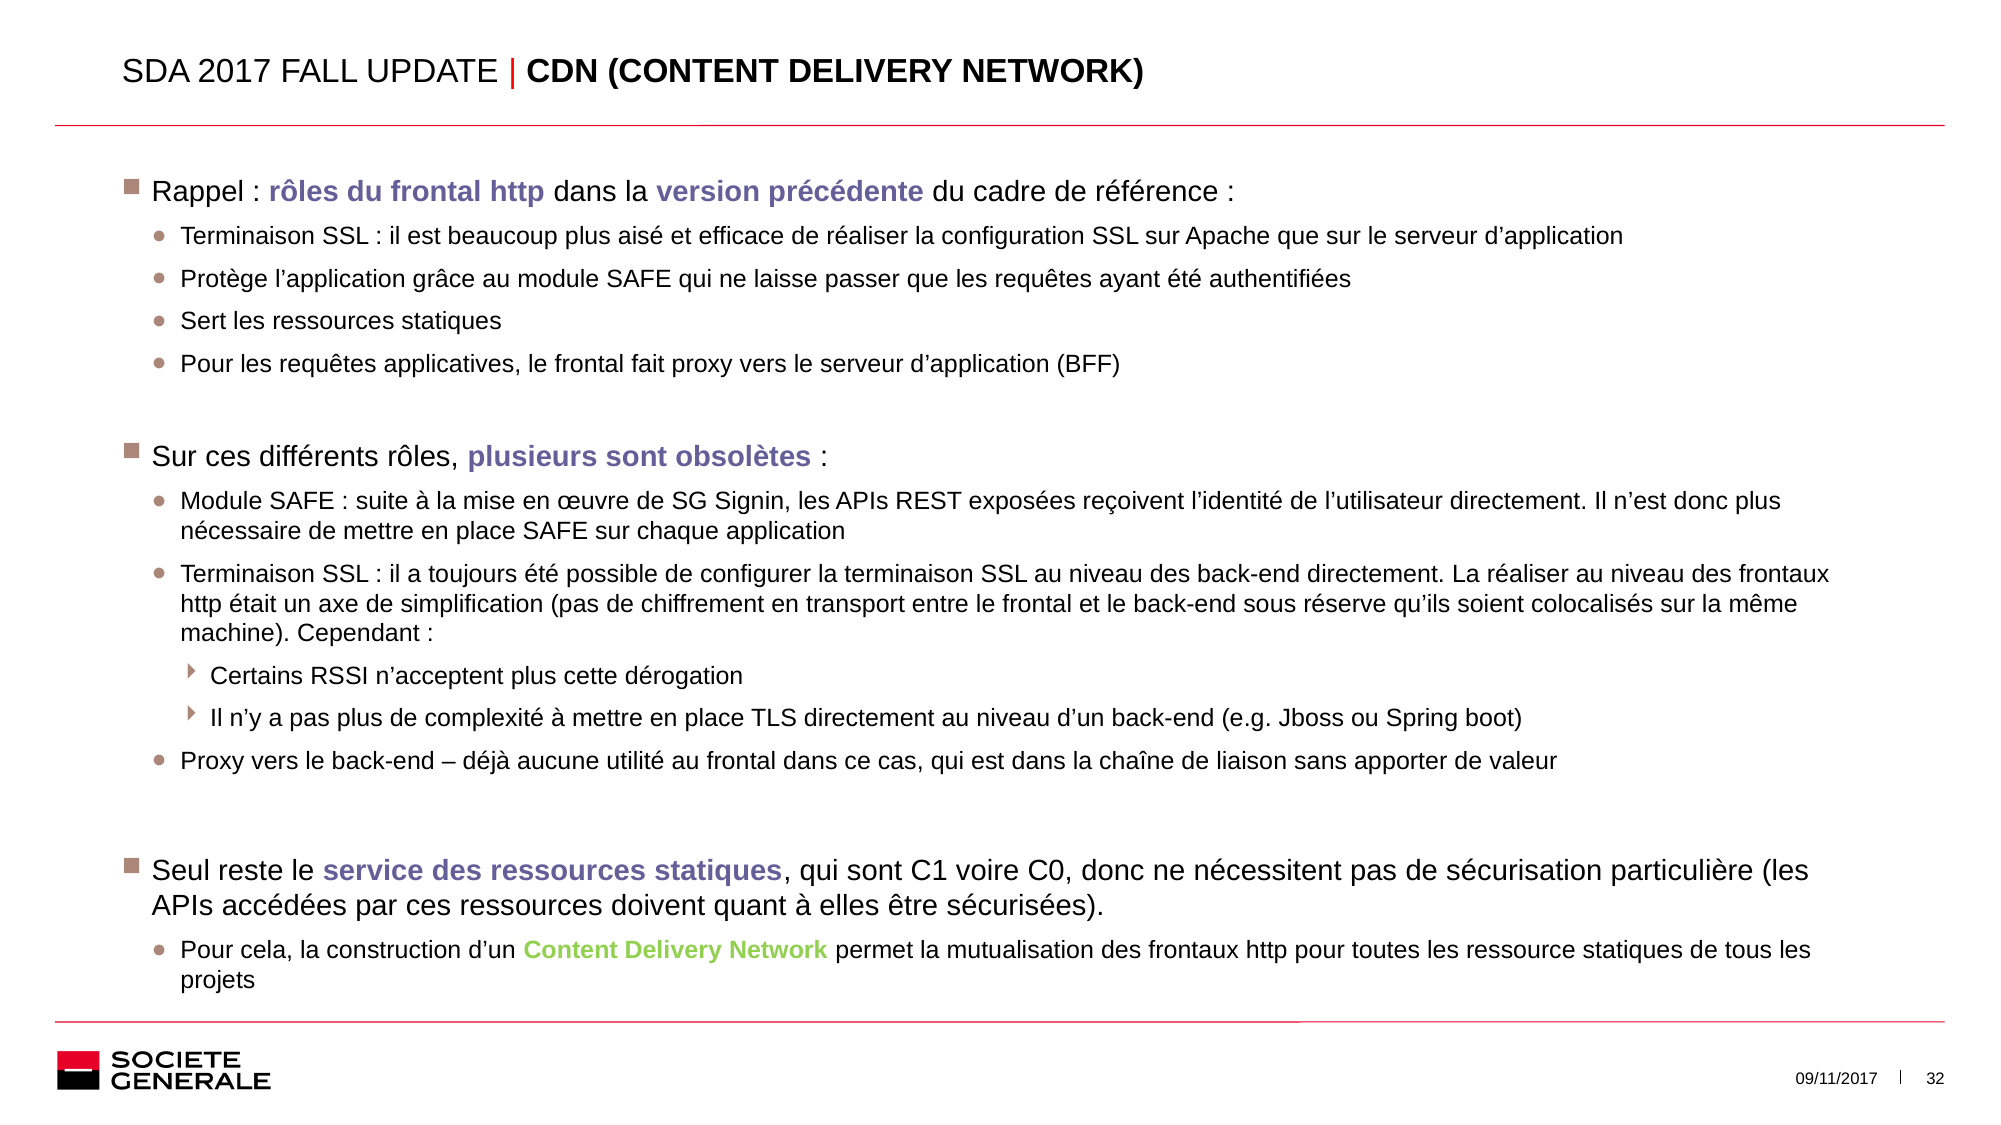

# SDA 2017 FALL UPDATE | CDN (Content Delivery Network)
Rappel : rôles du frontal http dans la version précédente du cadre de référence :
Terminaison SSL : il est beaucoup plus aisé et efficace de réaliser la configuration SSL sur Apache que sur le serveur d’application
Protège l’application grâce au module SAFE qui ne laisse passer que les requêtes ayant été authentifiées
Sert les ressources statiques
Pour les requêtes applicatives, le frontal fait proxy vers le serveur d’application (BFF)

Sur ces différents rôles, plusieurs sont obsolètes :
Module SAFE : suite à la mise en œuvre de SG Signin, les APIs REST exposées reçoivent l’identité de l’utilisateur directement. Il n’est donc plus nécessaire de mettre en place SAFE sur chaque application
Terminaison SSL : il a toujours été possible de configurer la terminaison SSL au niveau des back-end directement. La réaliser au niveau des frontaux http était un axe de simplification (pas de chiffrement en transport entre le frontal et le back-end sous réserve qu’ils soient colocalisés sur la même machine). Cependant :
Certains RSSI n’acceptent plus cette dérogation
Il n’y a pas plus de complexité à mettre en place TLS directement au niveau d’un back-end (e.g. Jboss ou Spring boot)
Proxy vers le back-end – déjà aucune utilité au frontal dans ce cas, qui est dans la chaîne de liaison sans apporter de valeur

Seul reste le service des ressources statiques, qui sont C1 voire C0, donc ne nécessitent pas de sécurisation particulière (les APIs accédées par ces ressources doivent quant à elles être sécurisées).
Pour cela, la construction d’un Content Delivery Network permet la mutualisation des frontaux http pour toutes les ressource statiques de tous les projets